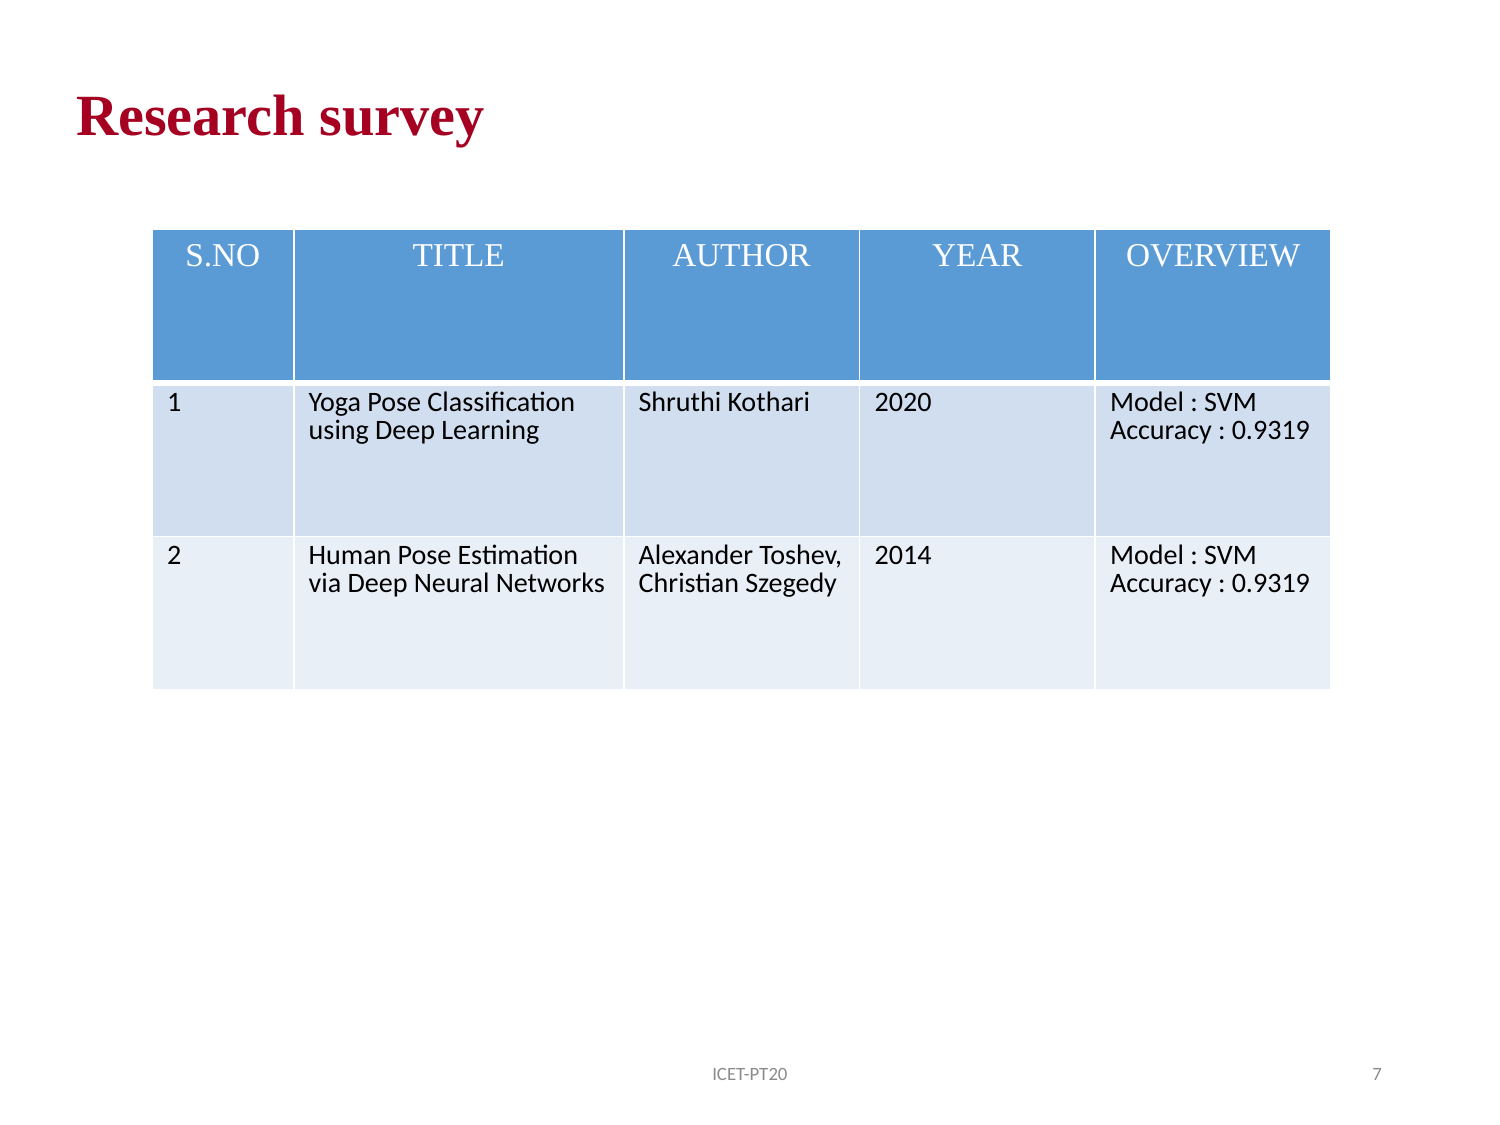

# Research survey

| S.NO | TITLE | AUTHOR | YEAR | OVERVIEW |
| --- | --- | --- | --- | --- |
| 1 | Yoga Pose Classification using Deep Learning | Shruthi Kothari | 2020 | Model : SVM Accuracy : 0.9319 |
| 2 | Human Pose Estimation via Deep Neural Networks | Alexander Toshev, Christian Szegedy | 2014 | Model : SVM Accuracy : 0.9319 |
ICET-PT20
7